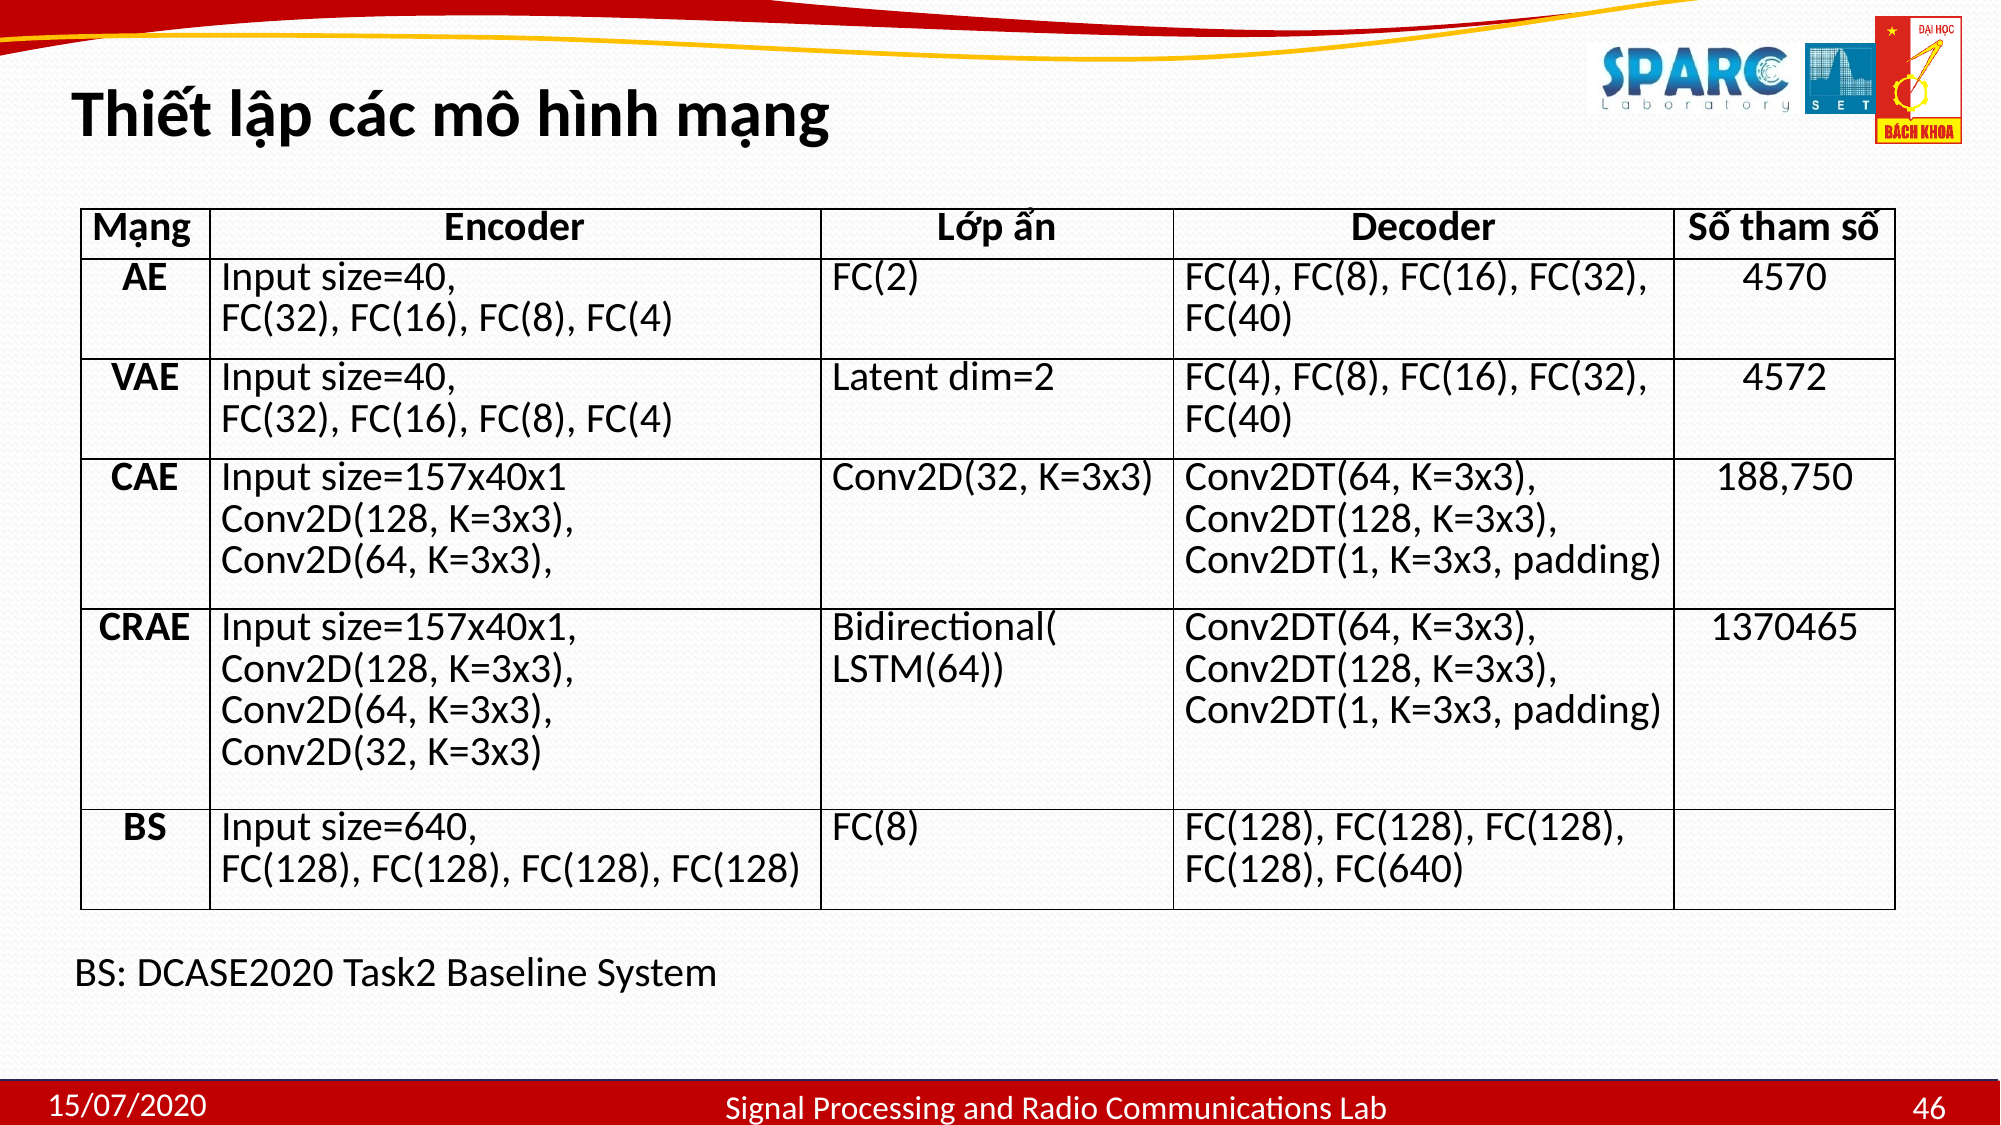

Thiết lập các mô hình mạng
| Mạng | Encoder | Lớp ẩn | Decoder | Số tham số |
| --- | --- | --- | --- | --- |
| AE | Input size=40, FC(32), FC(16), FC(8), FC(4) | FC(2) | FC(4), FC(8), FC(16), FC(32), FC(40) | 4570 |
| VAE | Input size=40, FC(32), FC(16), FC(8), FC(4) | Latent dim=2 | FC(4), FC(8), FC(16), FC(32), FC(40) | 4572 |
| CAE | Input size=157x40x1 Conv2D(128, K=3x3), Conv2D(64, K=3x3), | Conv2D(32, K=3x3) | Conv2DT(64, K=3x3), Conv2DT(128, K=3x3), Conv2DT(1, K=3x3, padding) | 188,750 |
| CRAE | Input size=157x40x1, Conv2D(128, K=3x3), Conv2D(64, K=3x3), Conv2D(32, K=3x3) | Bidirectional( LSTM(64)) | Conv2DT(64, K=3x3), Conv2DT(128, K=3x3), Conv2DT(1, K=3x3, padding) | 1370465 |
| BS | Input size=640, FC(128), FC(128), FC(128), FC(128) | FC(8) | FC(128), FC(128), FC(128), FC(128), FC(640) |  |
BS: DCASE2020 Task2 Baseline System
Signal Processing and Radio Communications Lab
15/07/2020
46